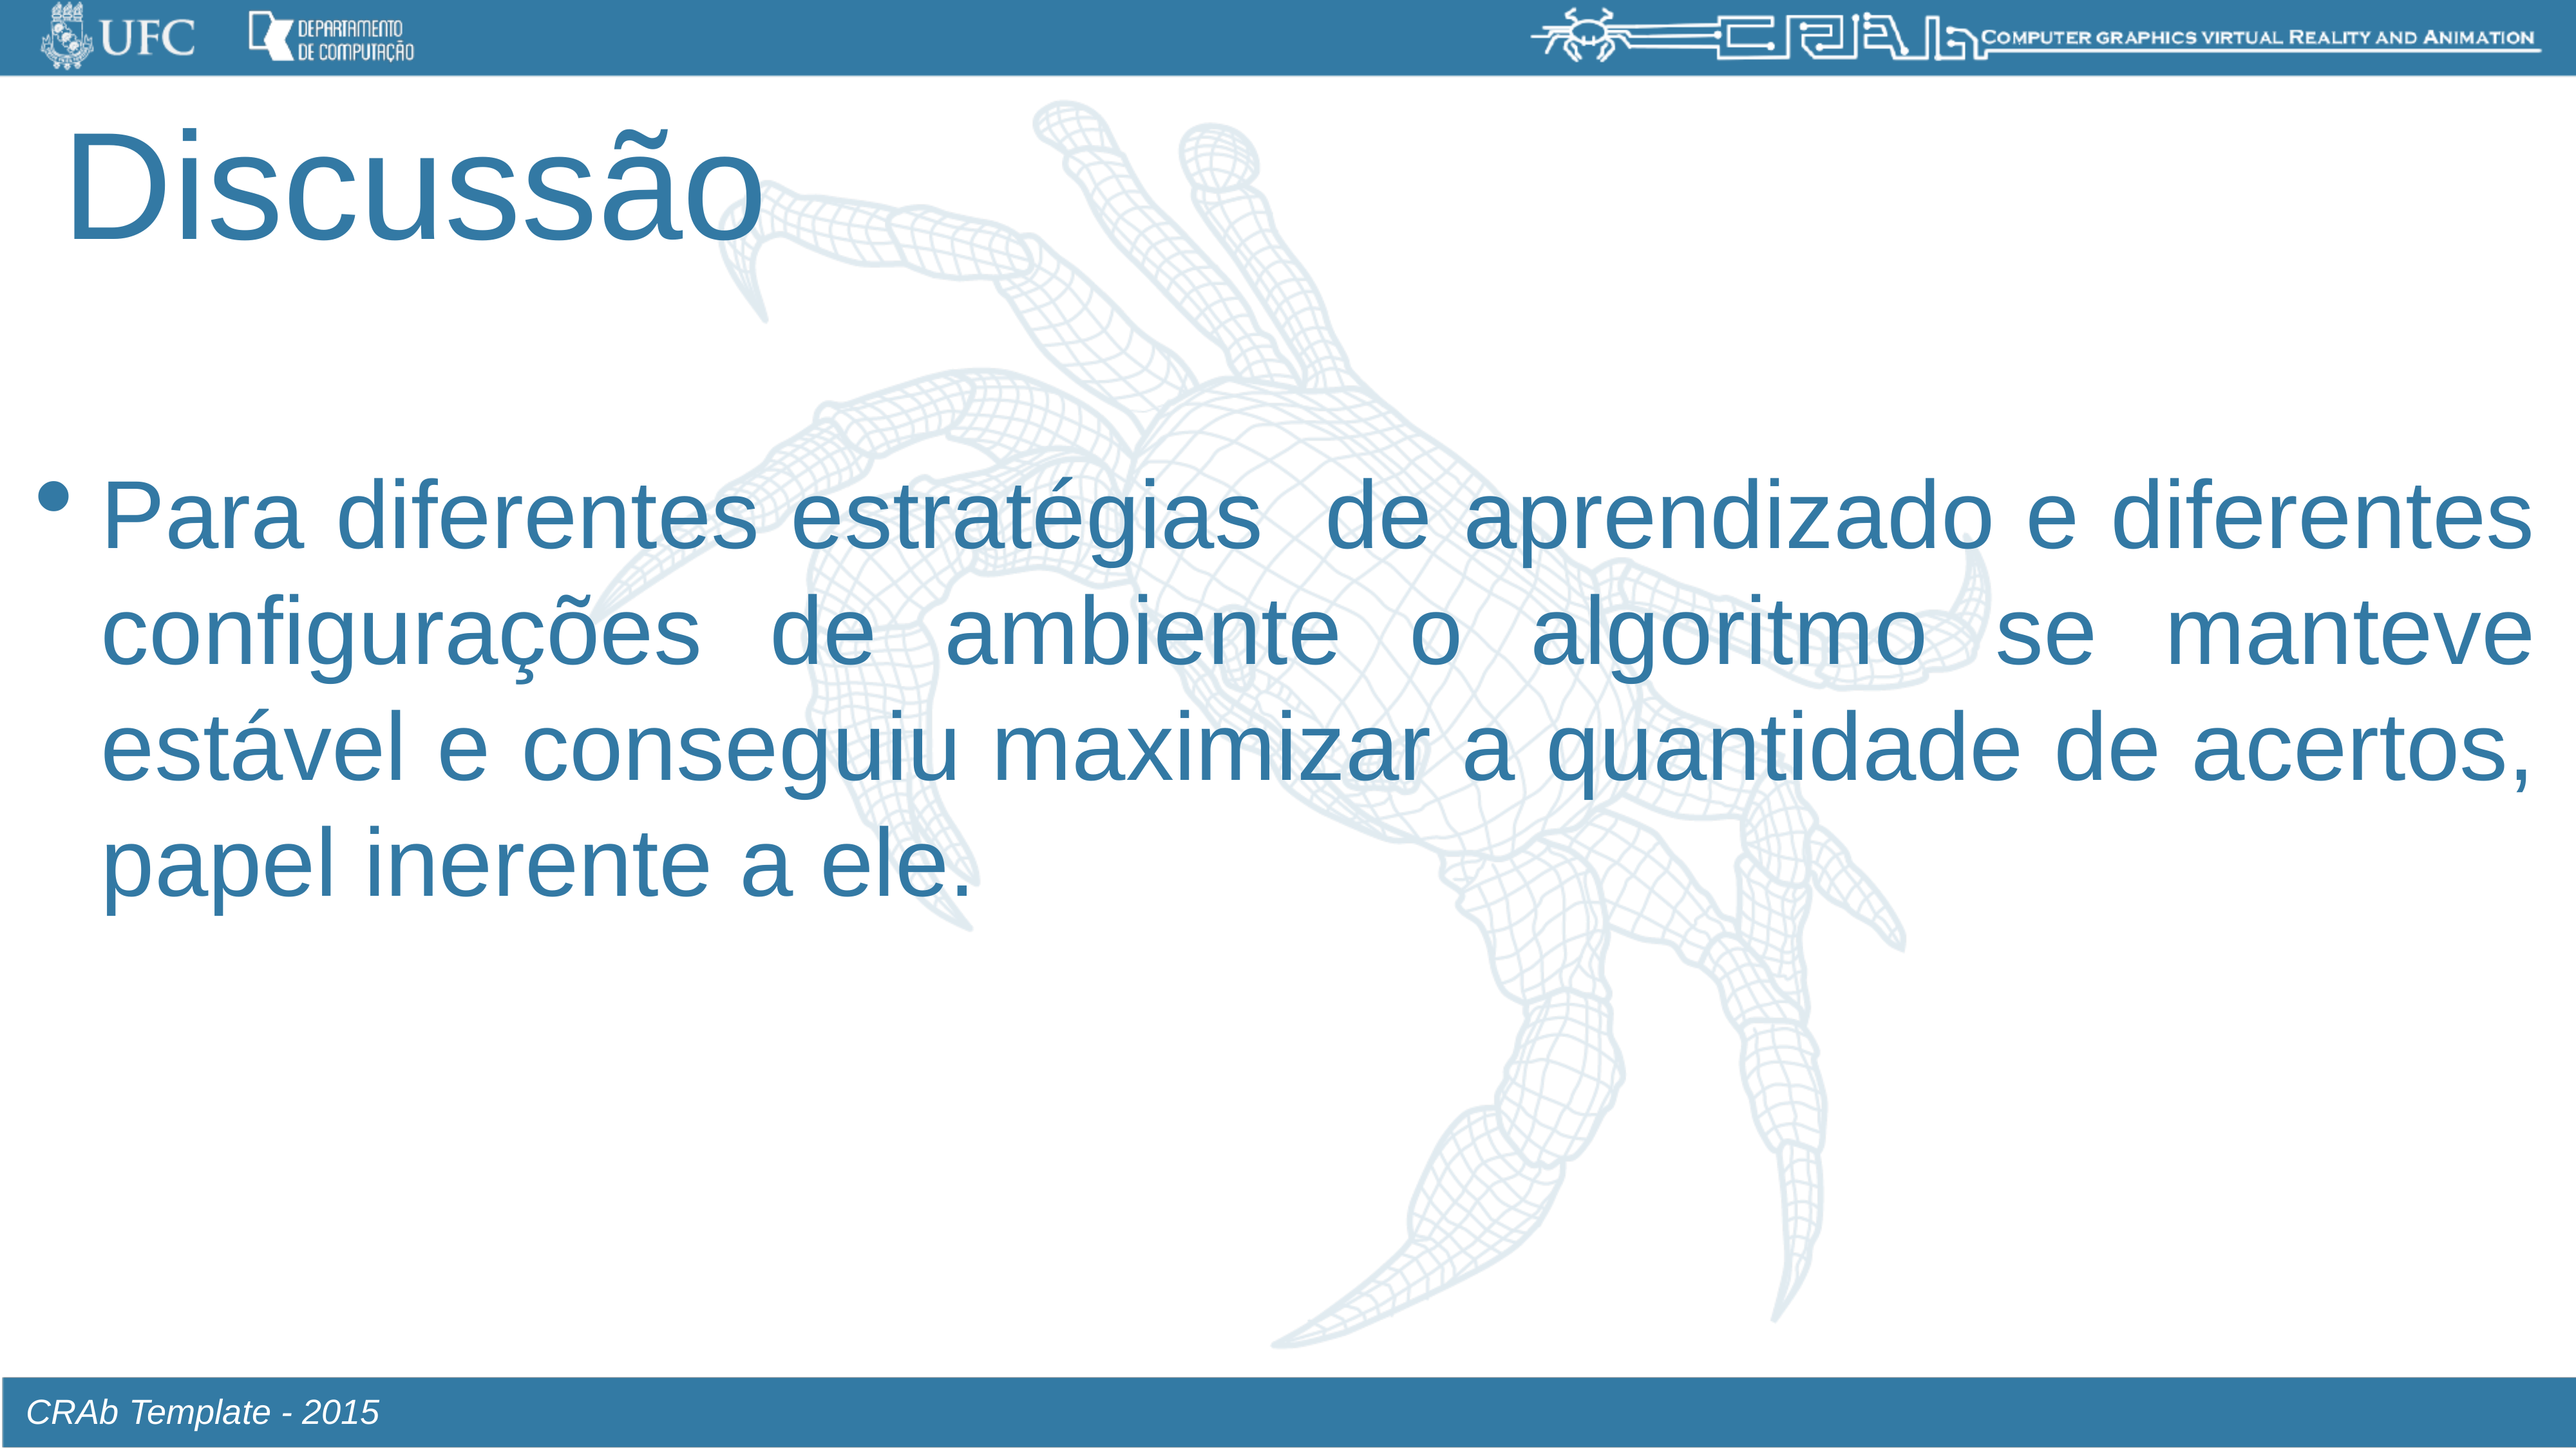

# Discussão
Para diferentes estratégias  de aprendizado e diferentes configurações de ambiente o algoritmo se manteve estável e conseguiu maximizar a quantidade de acertos, papel inerente a ele.